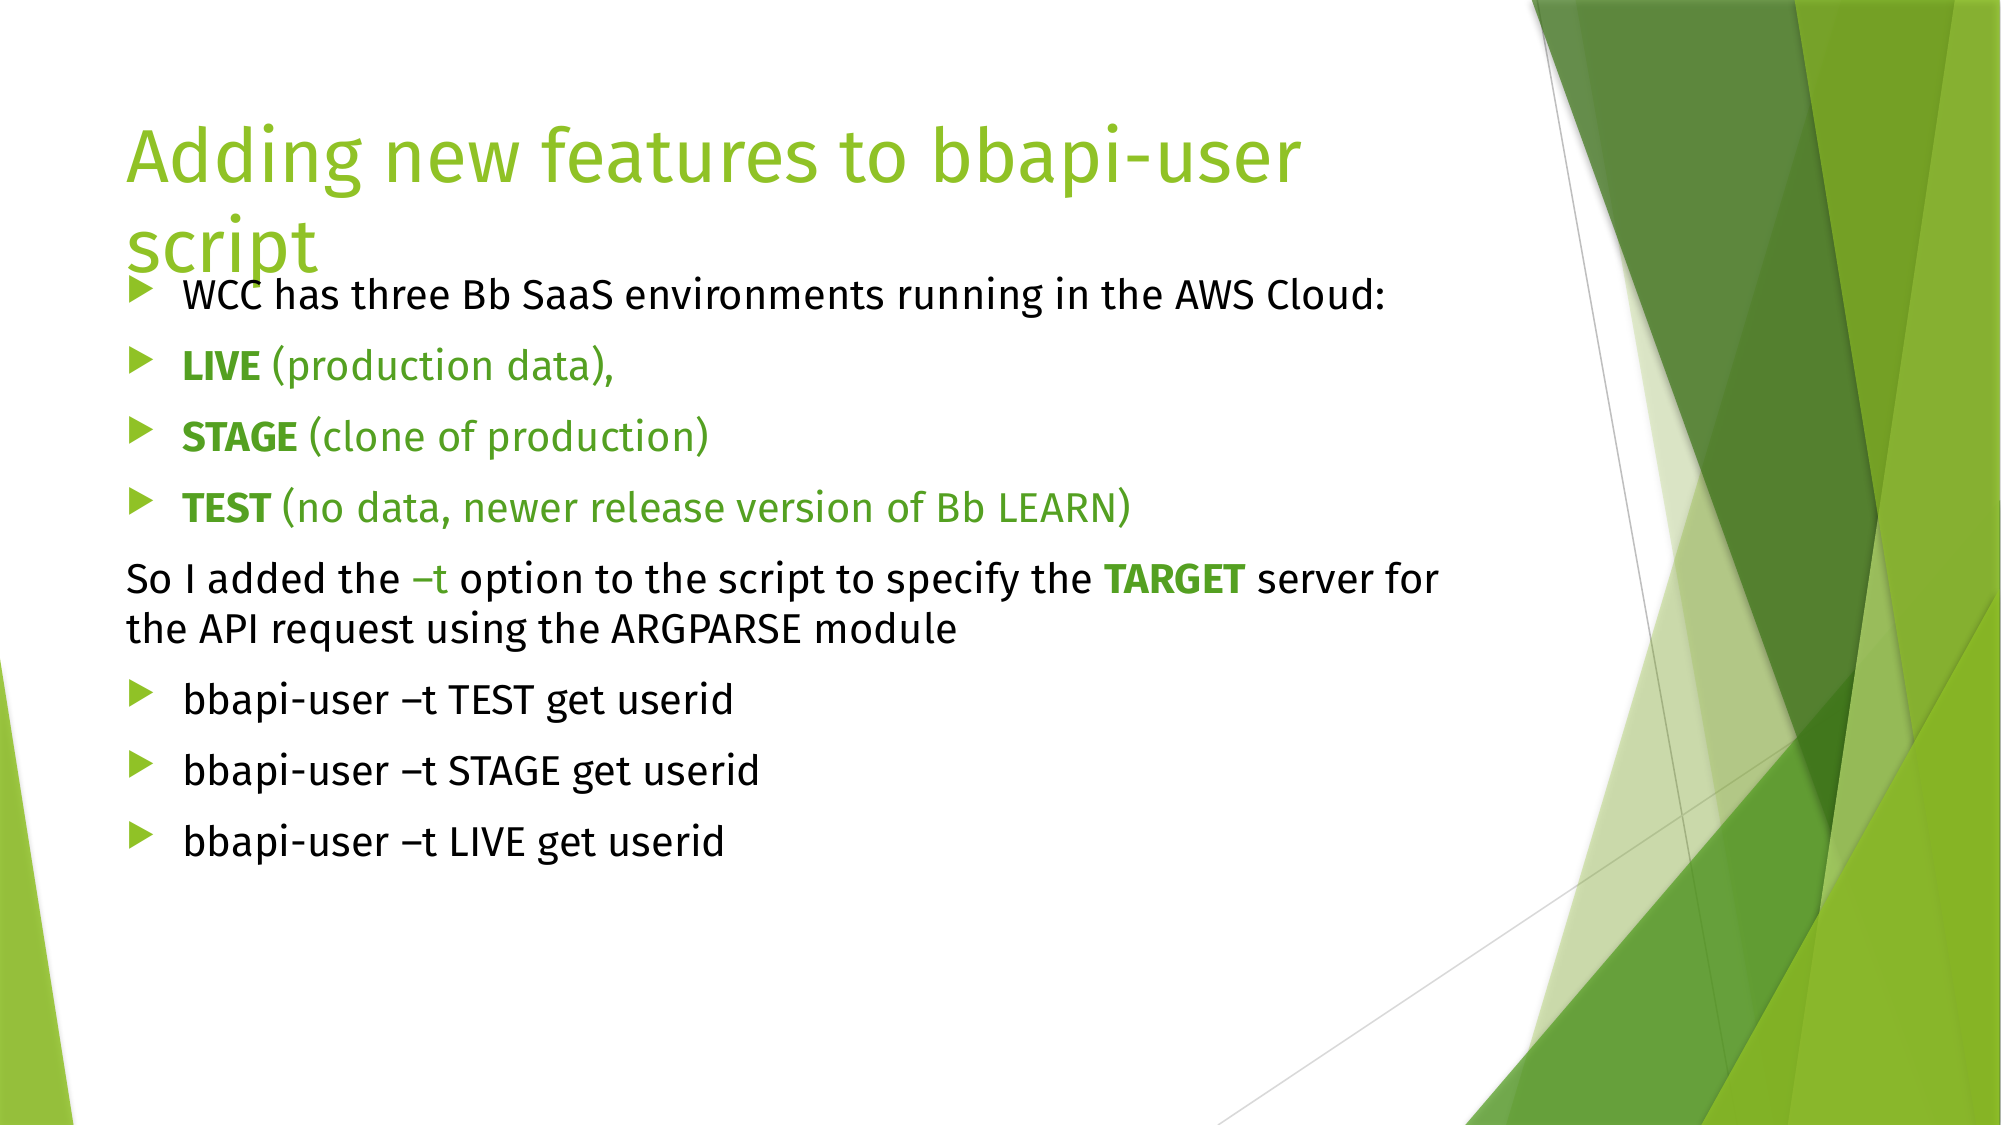

# Adding new features to bbapi-user script
WCC has three Bb SaaS environments running in the AWS Cloud:
LIVE (production data),
STAGE (clone of production)
TEST (no data, newer release version of Bb LEARN)
So I added the –t option to the script to specify the TARGET server for the API request using the ARGPARSE module
bbapi-user –t TEST get userid
bbapi-user –t STAGE get userid
bbapi-user –t LIVE get userid